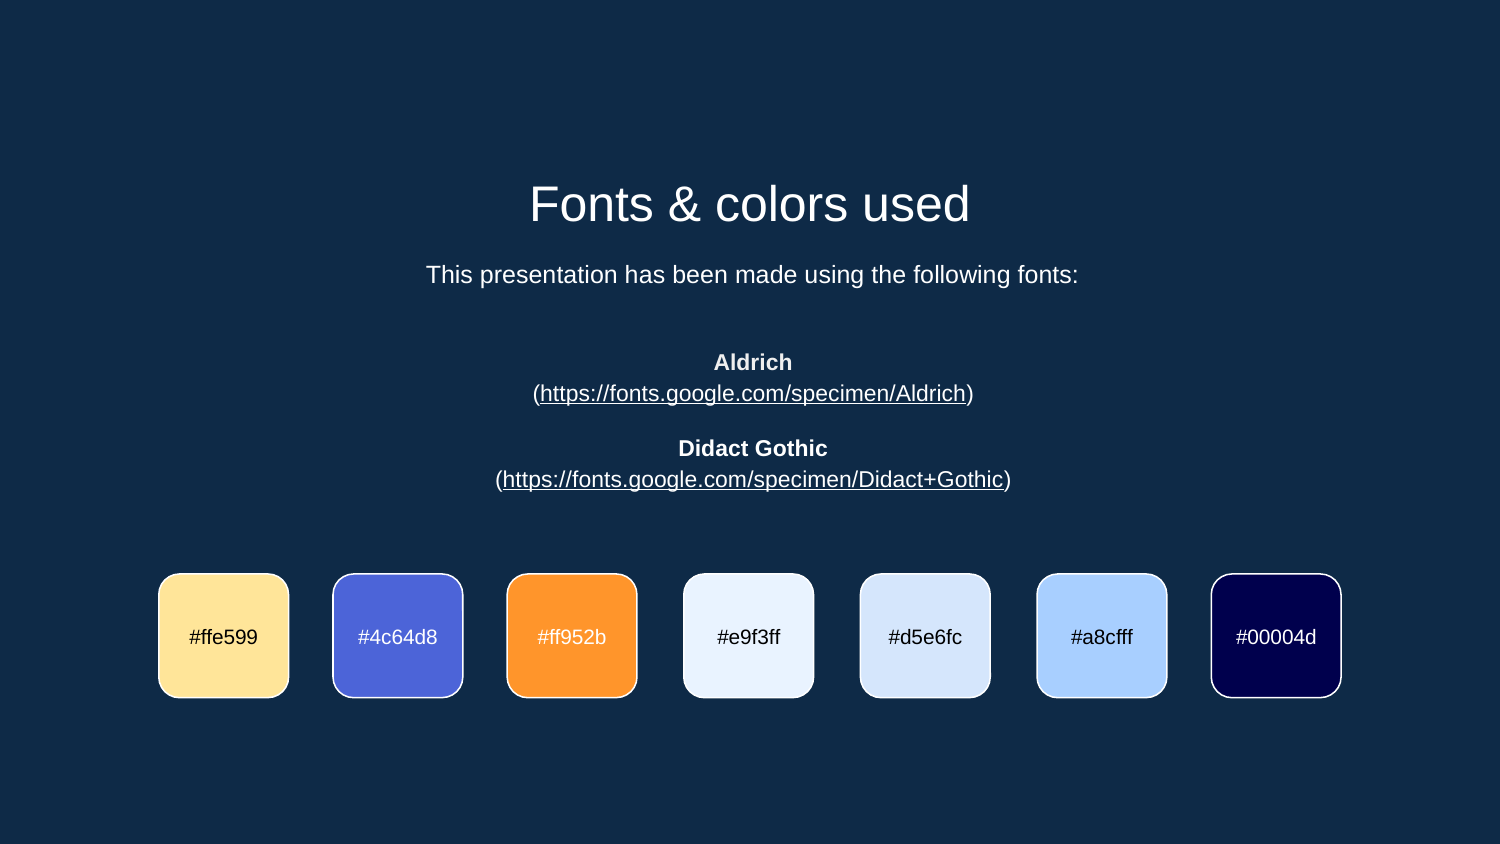

Fonts & colors used
This presentation has been made using the following fonts:

Aldrich
(https://fonts.google.com/specimen/Aldrich)

Didact Gothic
(https://fonts.google.com/specimen/Didact+Gothic)

#ffe599
#4c64d8
#ff952b
#e9f3ff
#d5e6fc
#a8cfff
#00004d